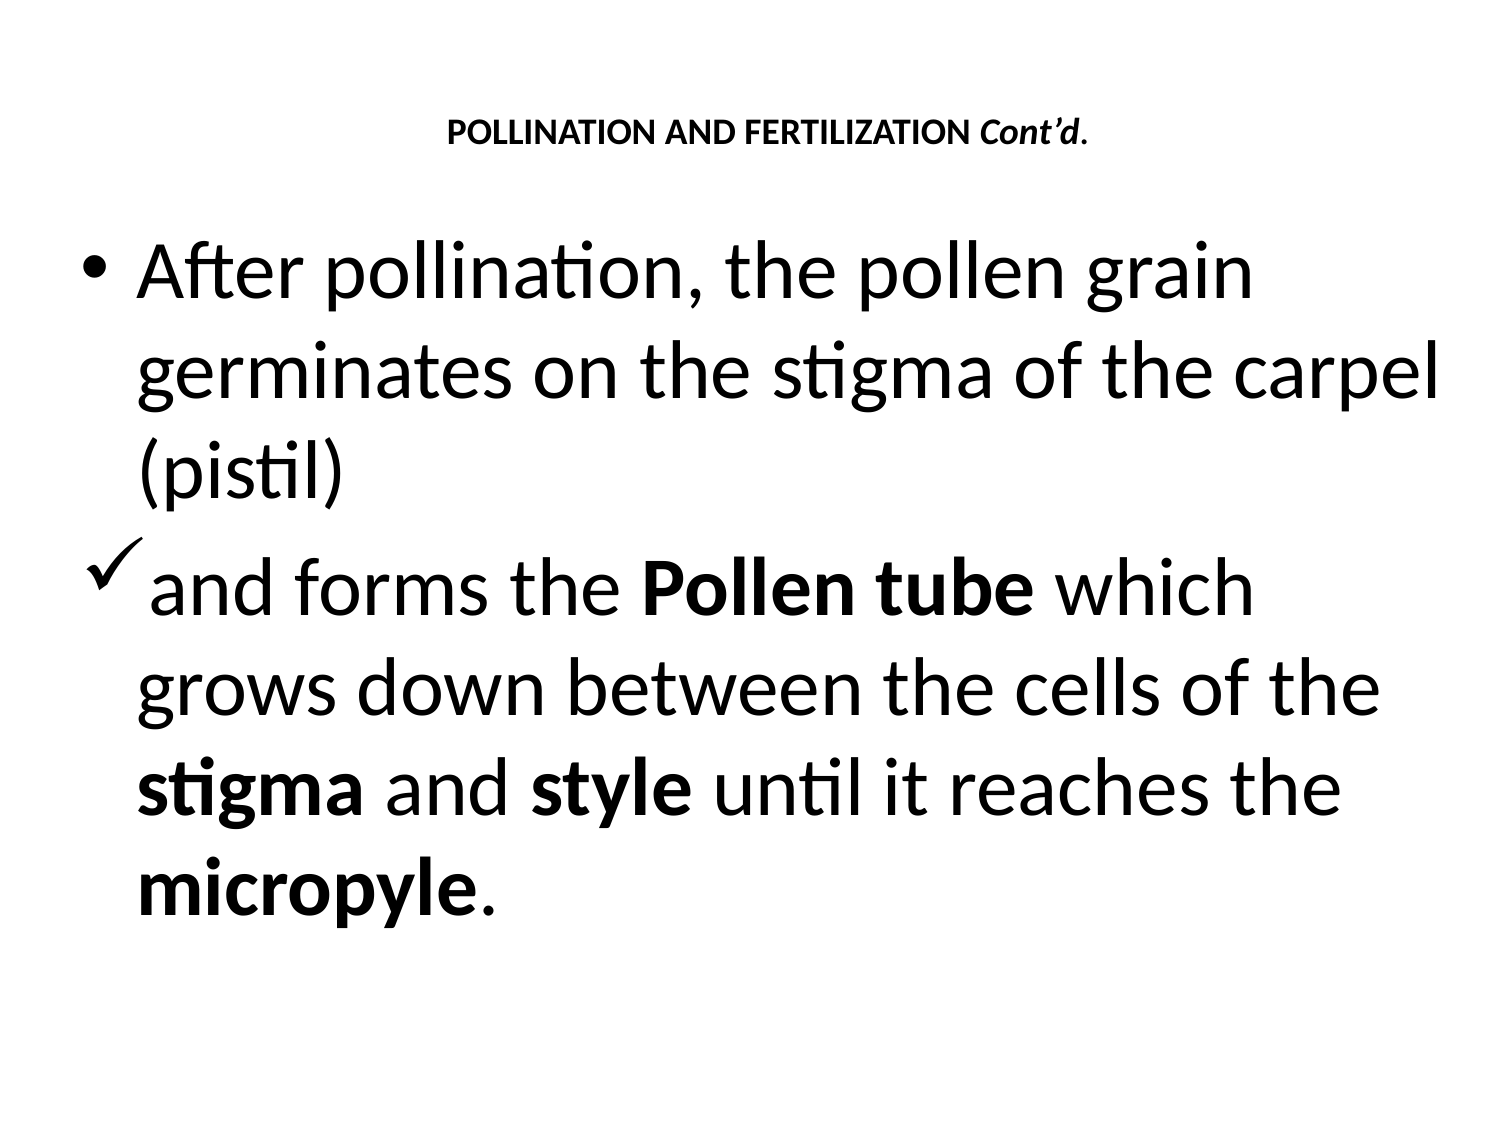

# POLLINATION AND FERTILIZATION Cont’d.
After pollination, the pollen grain germinates on the stigma of the carpel (pistil)
and forms the Pollen tube which grows down between the cells of the stigma and style until it reaches the micropyle.